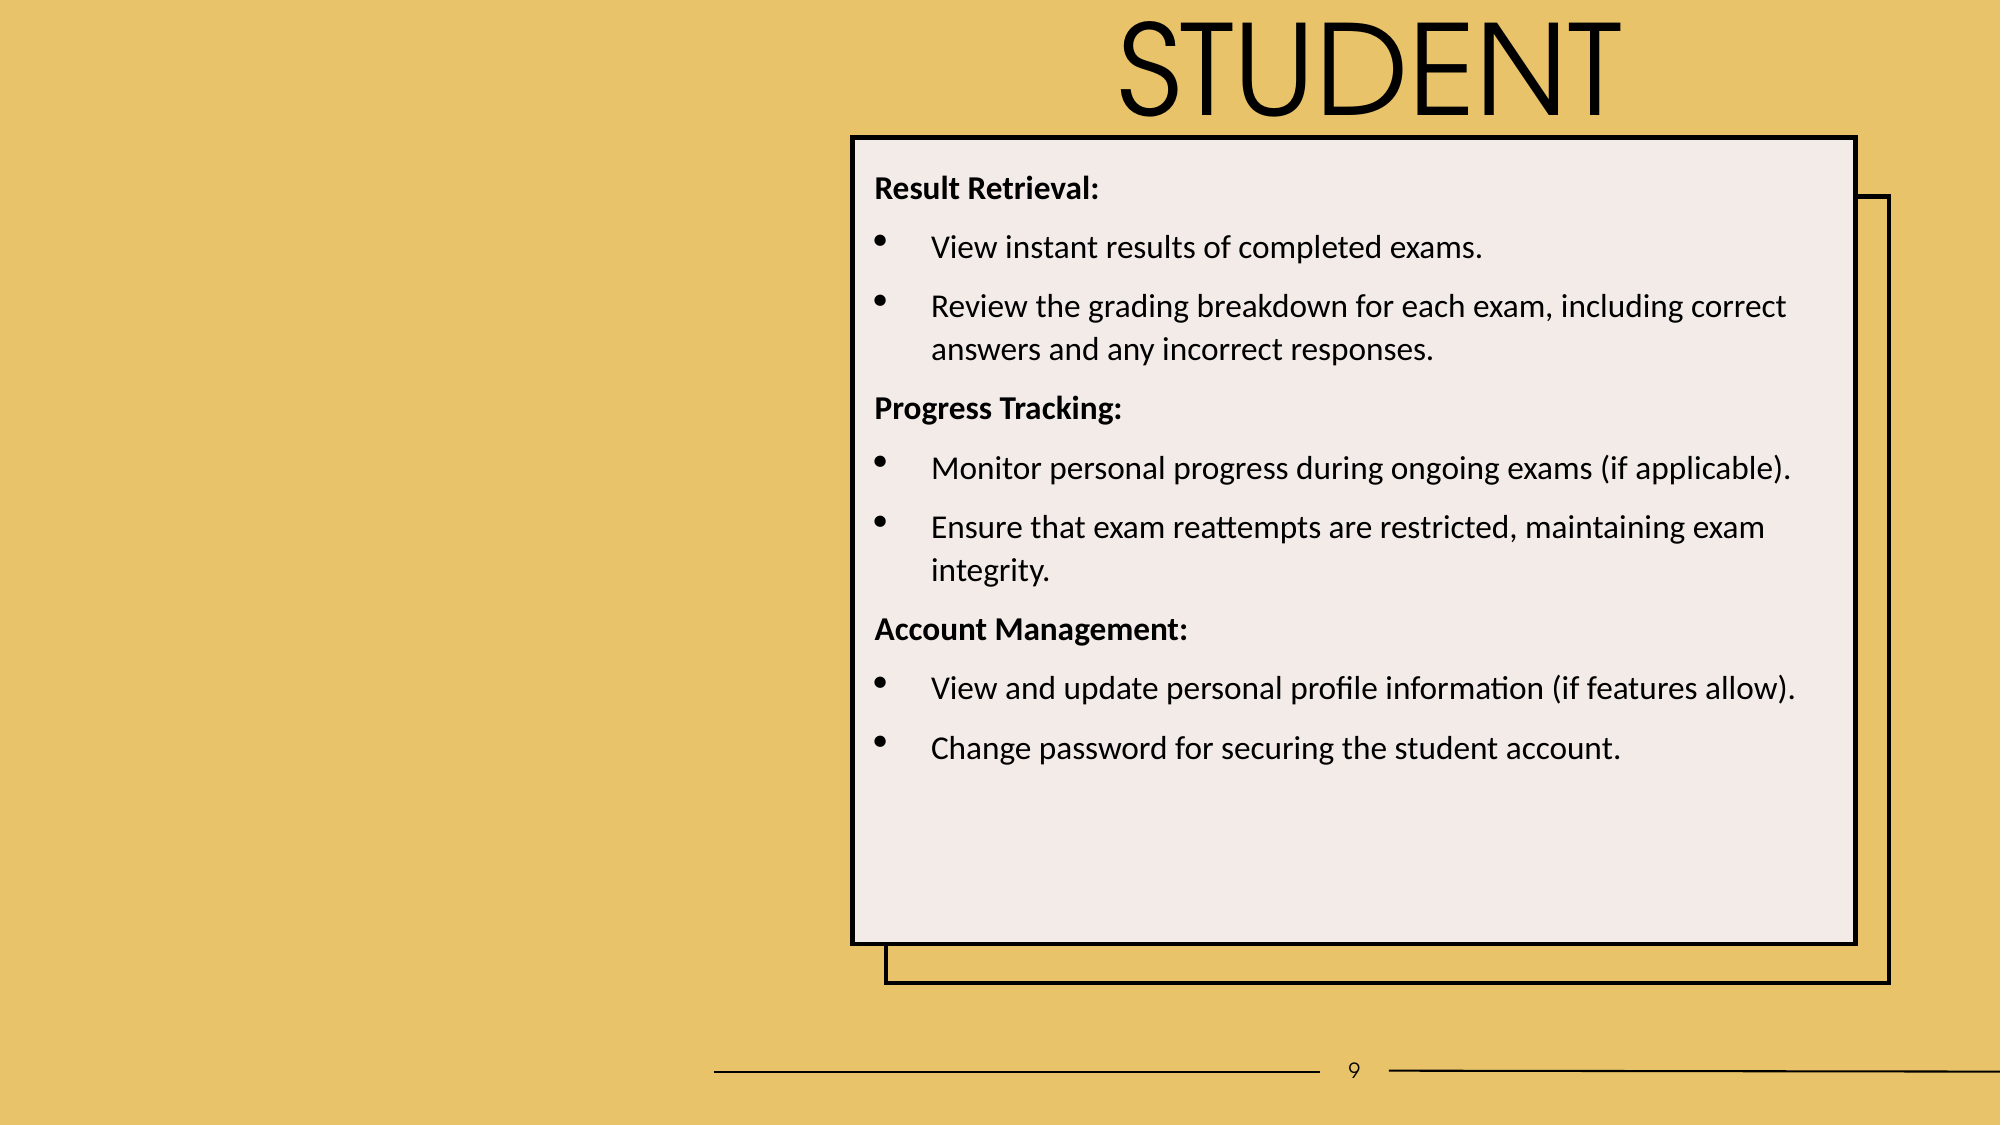

# STUDENT
Result Retrieval:
View instant results of completed exams.
Review the grading breakdown for each exam, including correct answers and any incorrect responses.
Progress Tracking:
Monitor personal progress during ongoing exams (if applicable).
Ensure that exam reattempts are restricted, maintaining exam integrity.
Account Management:
View and update personal profile information (if features allow).
Change password for securing the student account.

9